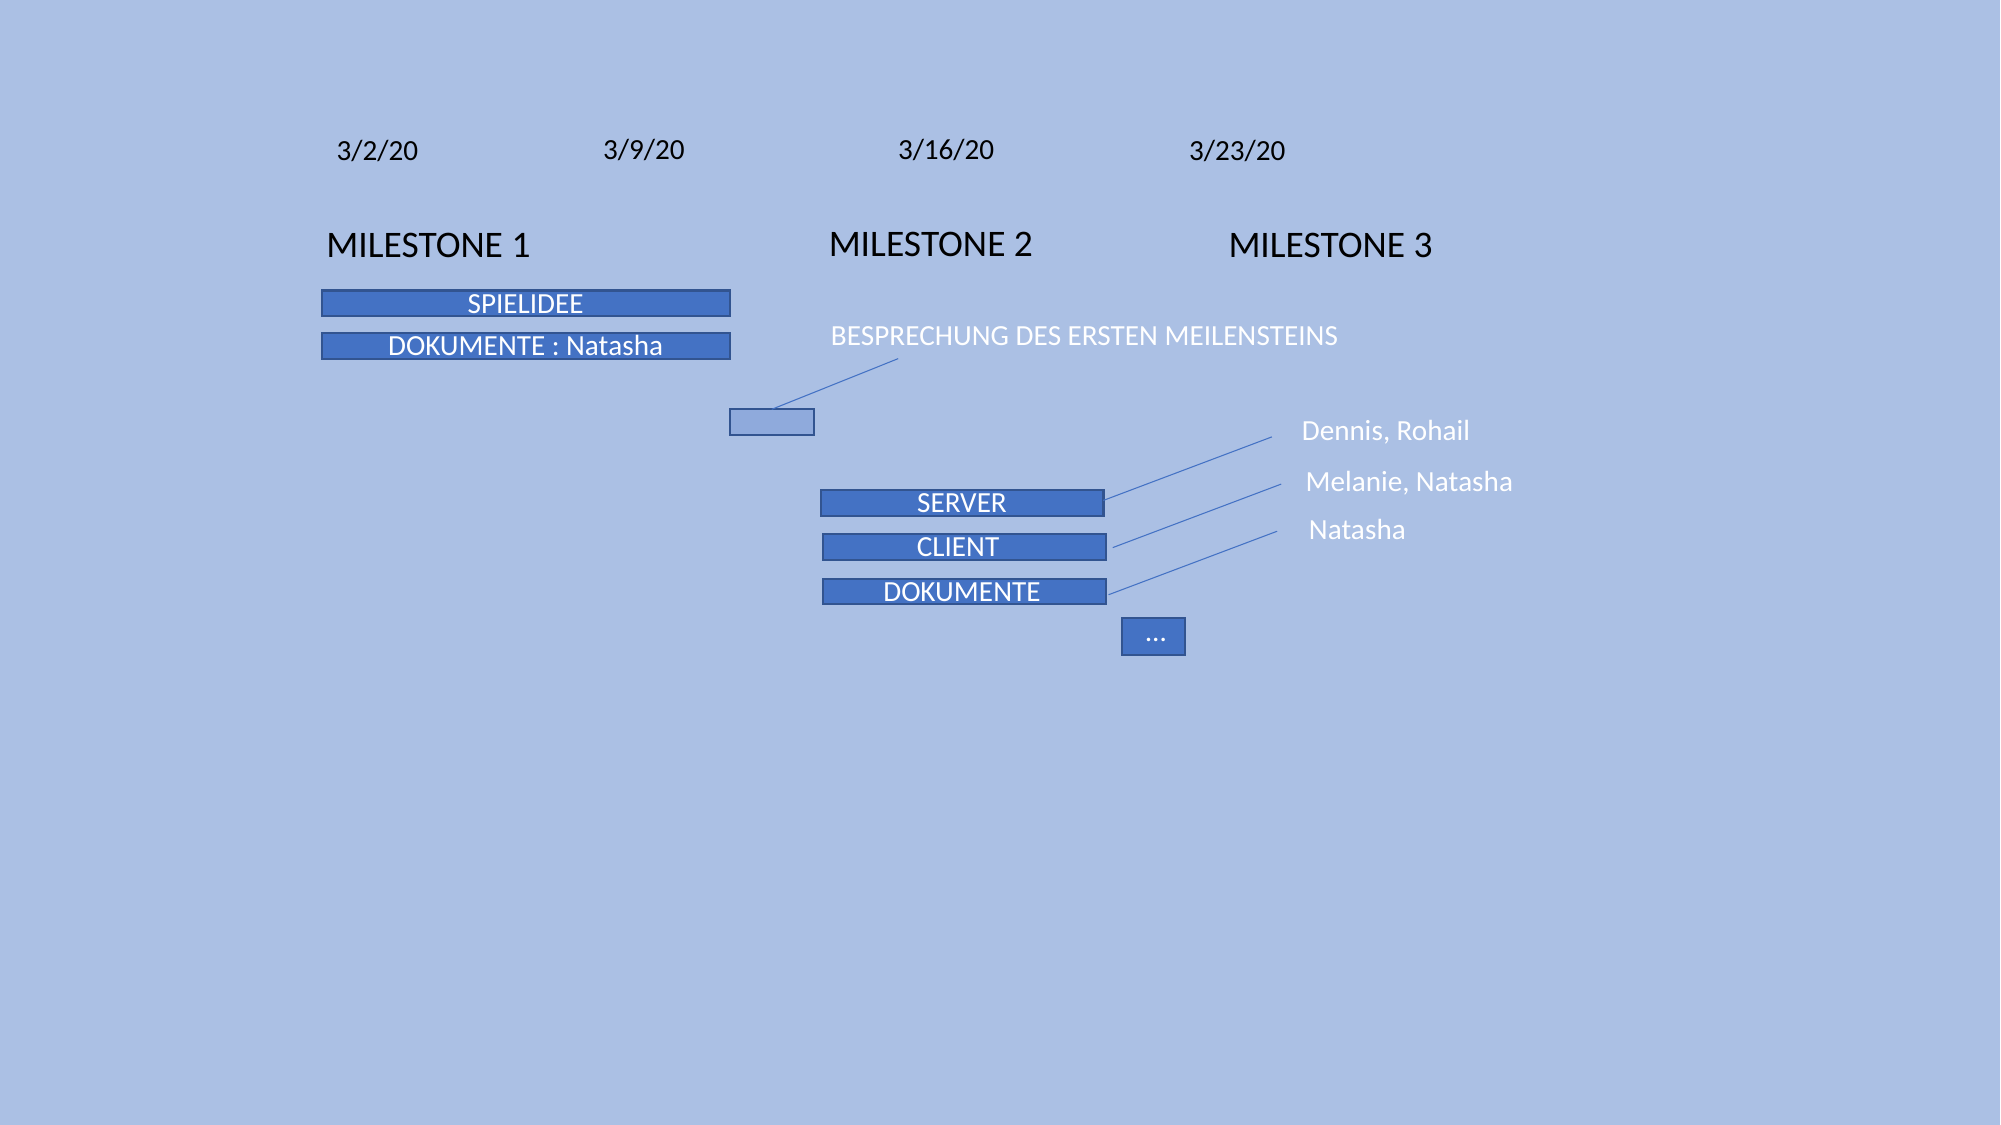

3/16/20
3/9/20
3/2/20
3/23/20
MILESTONE 2
MILESTONE 3
MILESTONE 1
SPIELIDEE

BESPRECHUNG DES ERSTEN MEILENSTEINS
DOKUMENTE : Natasha

Dennis, Rohail

Melanie, Natasha
SERVER

Natasha
CLIENT

DOKUMENTE

…